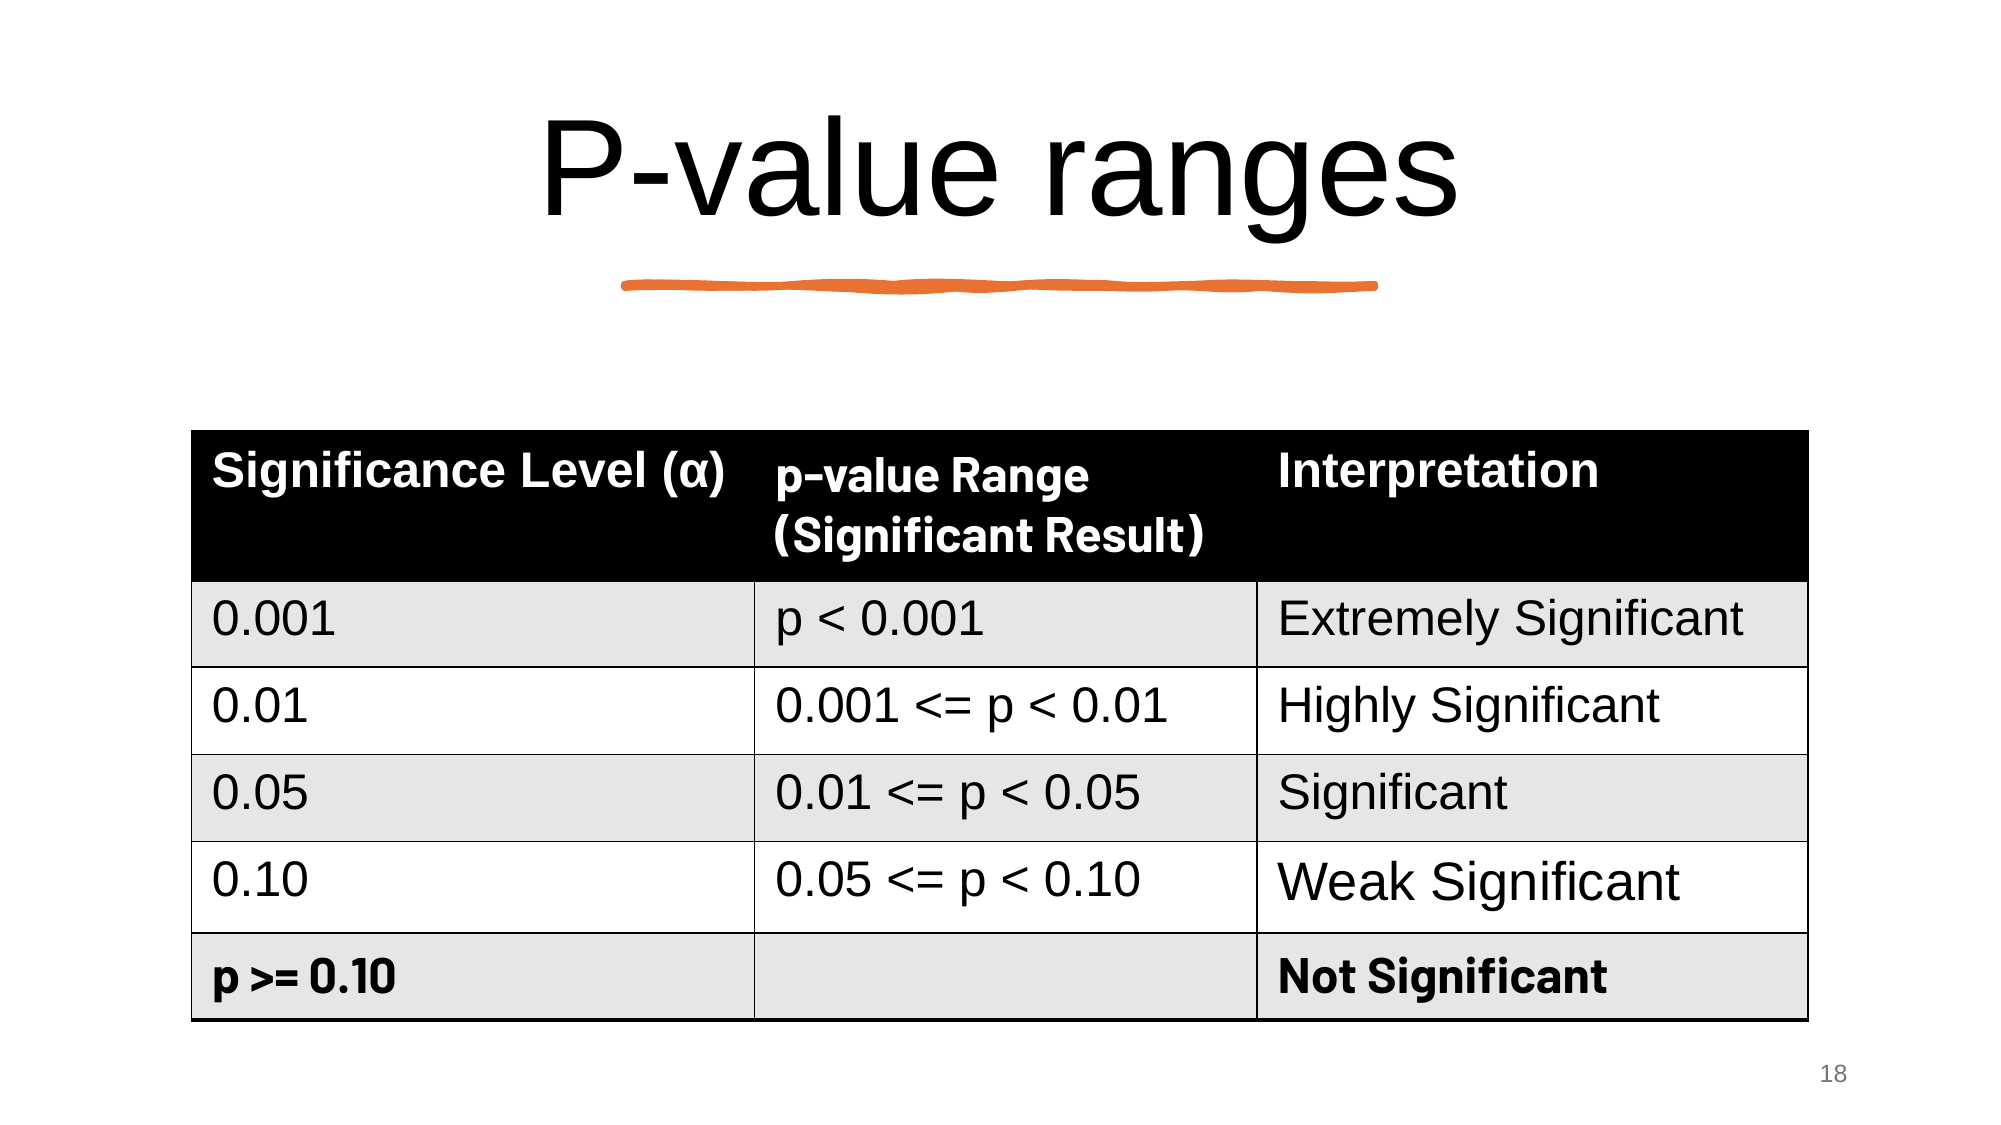

# P-value ranges

| Significance Level (α) | p-value Range (Significant Result) | Interpretation |
| --- | --- | --- |
| 0.001 | p < 0.001 | Extremely Significant |
| 0.01 | 0.001 <= p < 0.01 | Highly Significant |
| 0.05 | 0.01 <= p < 0.05 | Significant |
| 0.10 | 0.05 <= p < 0.10 | Weak Significant |
| p >= 0.10 |  | Not Significant |

18